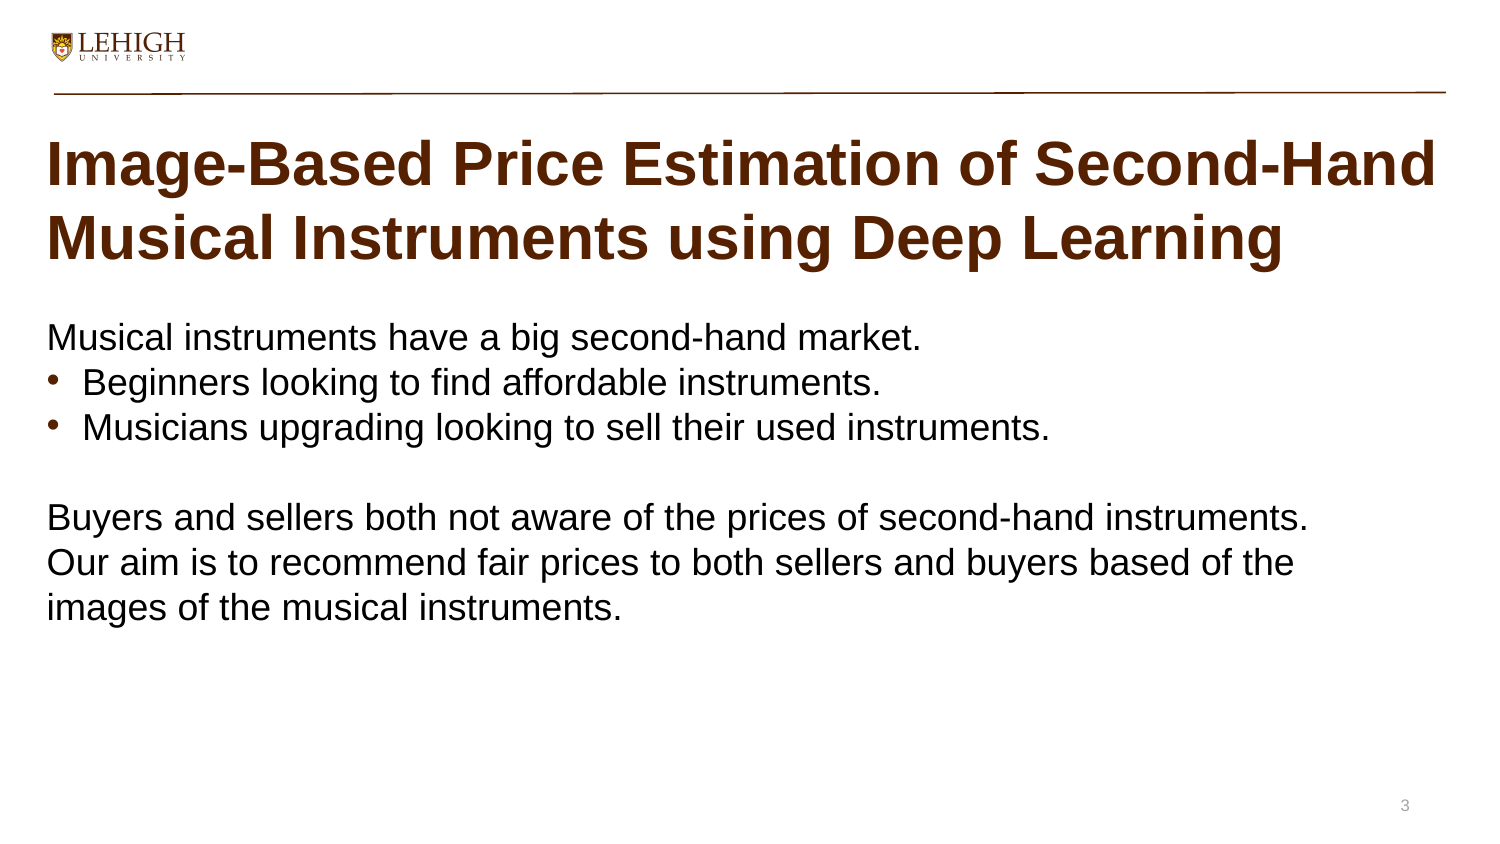

# Image-Based Price Estimation of Second-Hand Musical Instruments using Deep Learning
Musical instruments have a big second-hand market.
Beginners looking to find affordable instruments.
Musicians upgrading looking to sell their used instruments.

Buyers and sellers both not aware of the prices of second-hand instruments.
Our aim is to recommend fair prices to both sellers and buyers based of the images of the musical instruments.